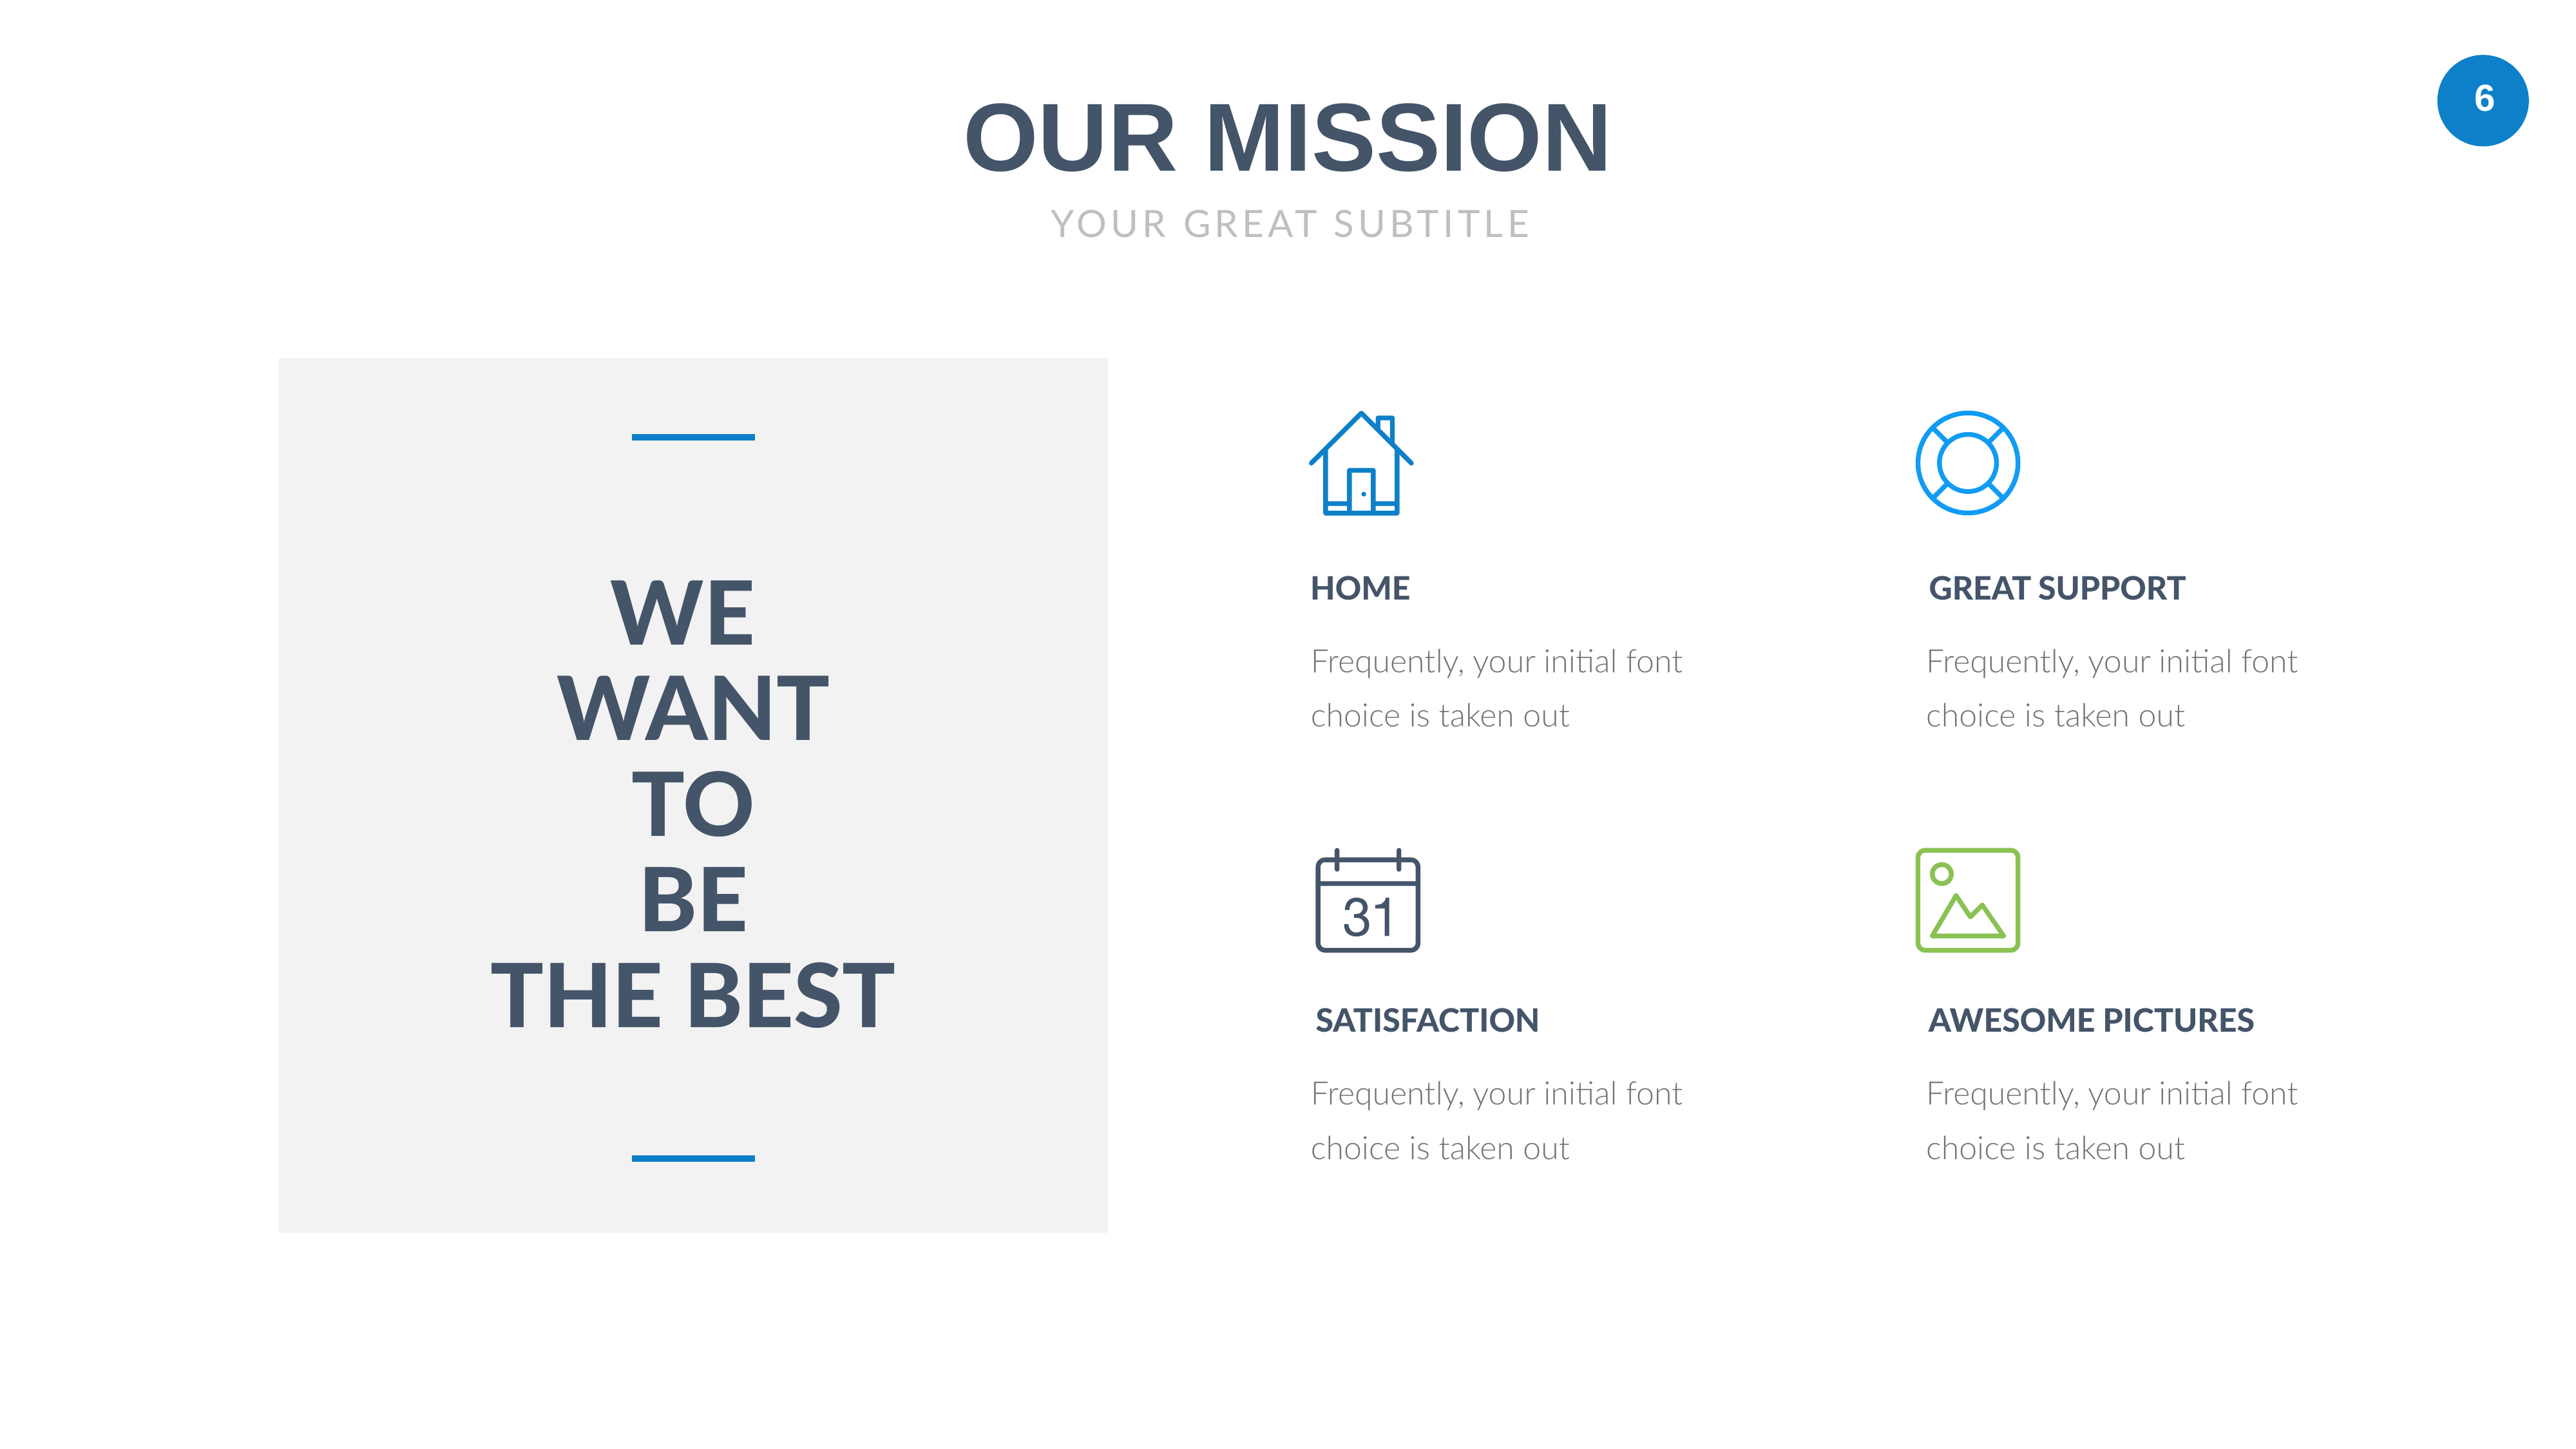

OUR MISSION
YOUR GREAT SUBTITLE

WE
WANT
TO
BE
THE BEST
HOME
GREAT SUPPORT
Frequently, your initial font choice is taken out
Frequently, your initial font choice is taken out

SATISFACTION
AWESOME PICTURES
Frequently, your initial font choice is taken out
Frequently, your initial font choice is taken out